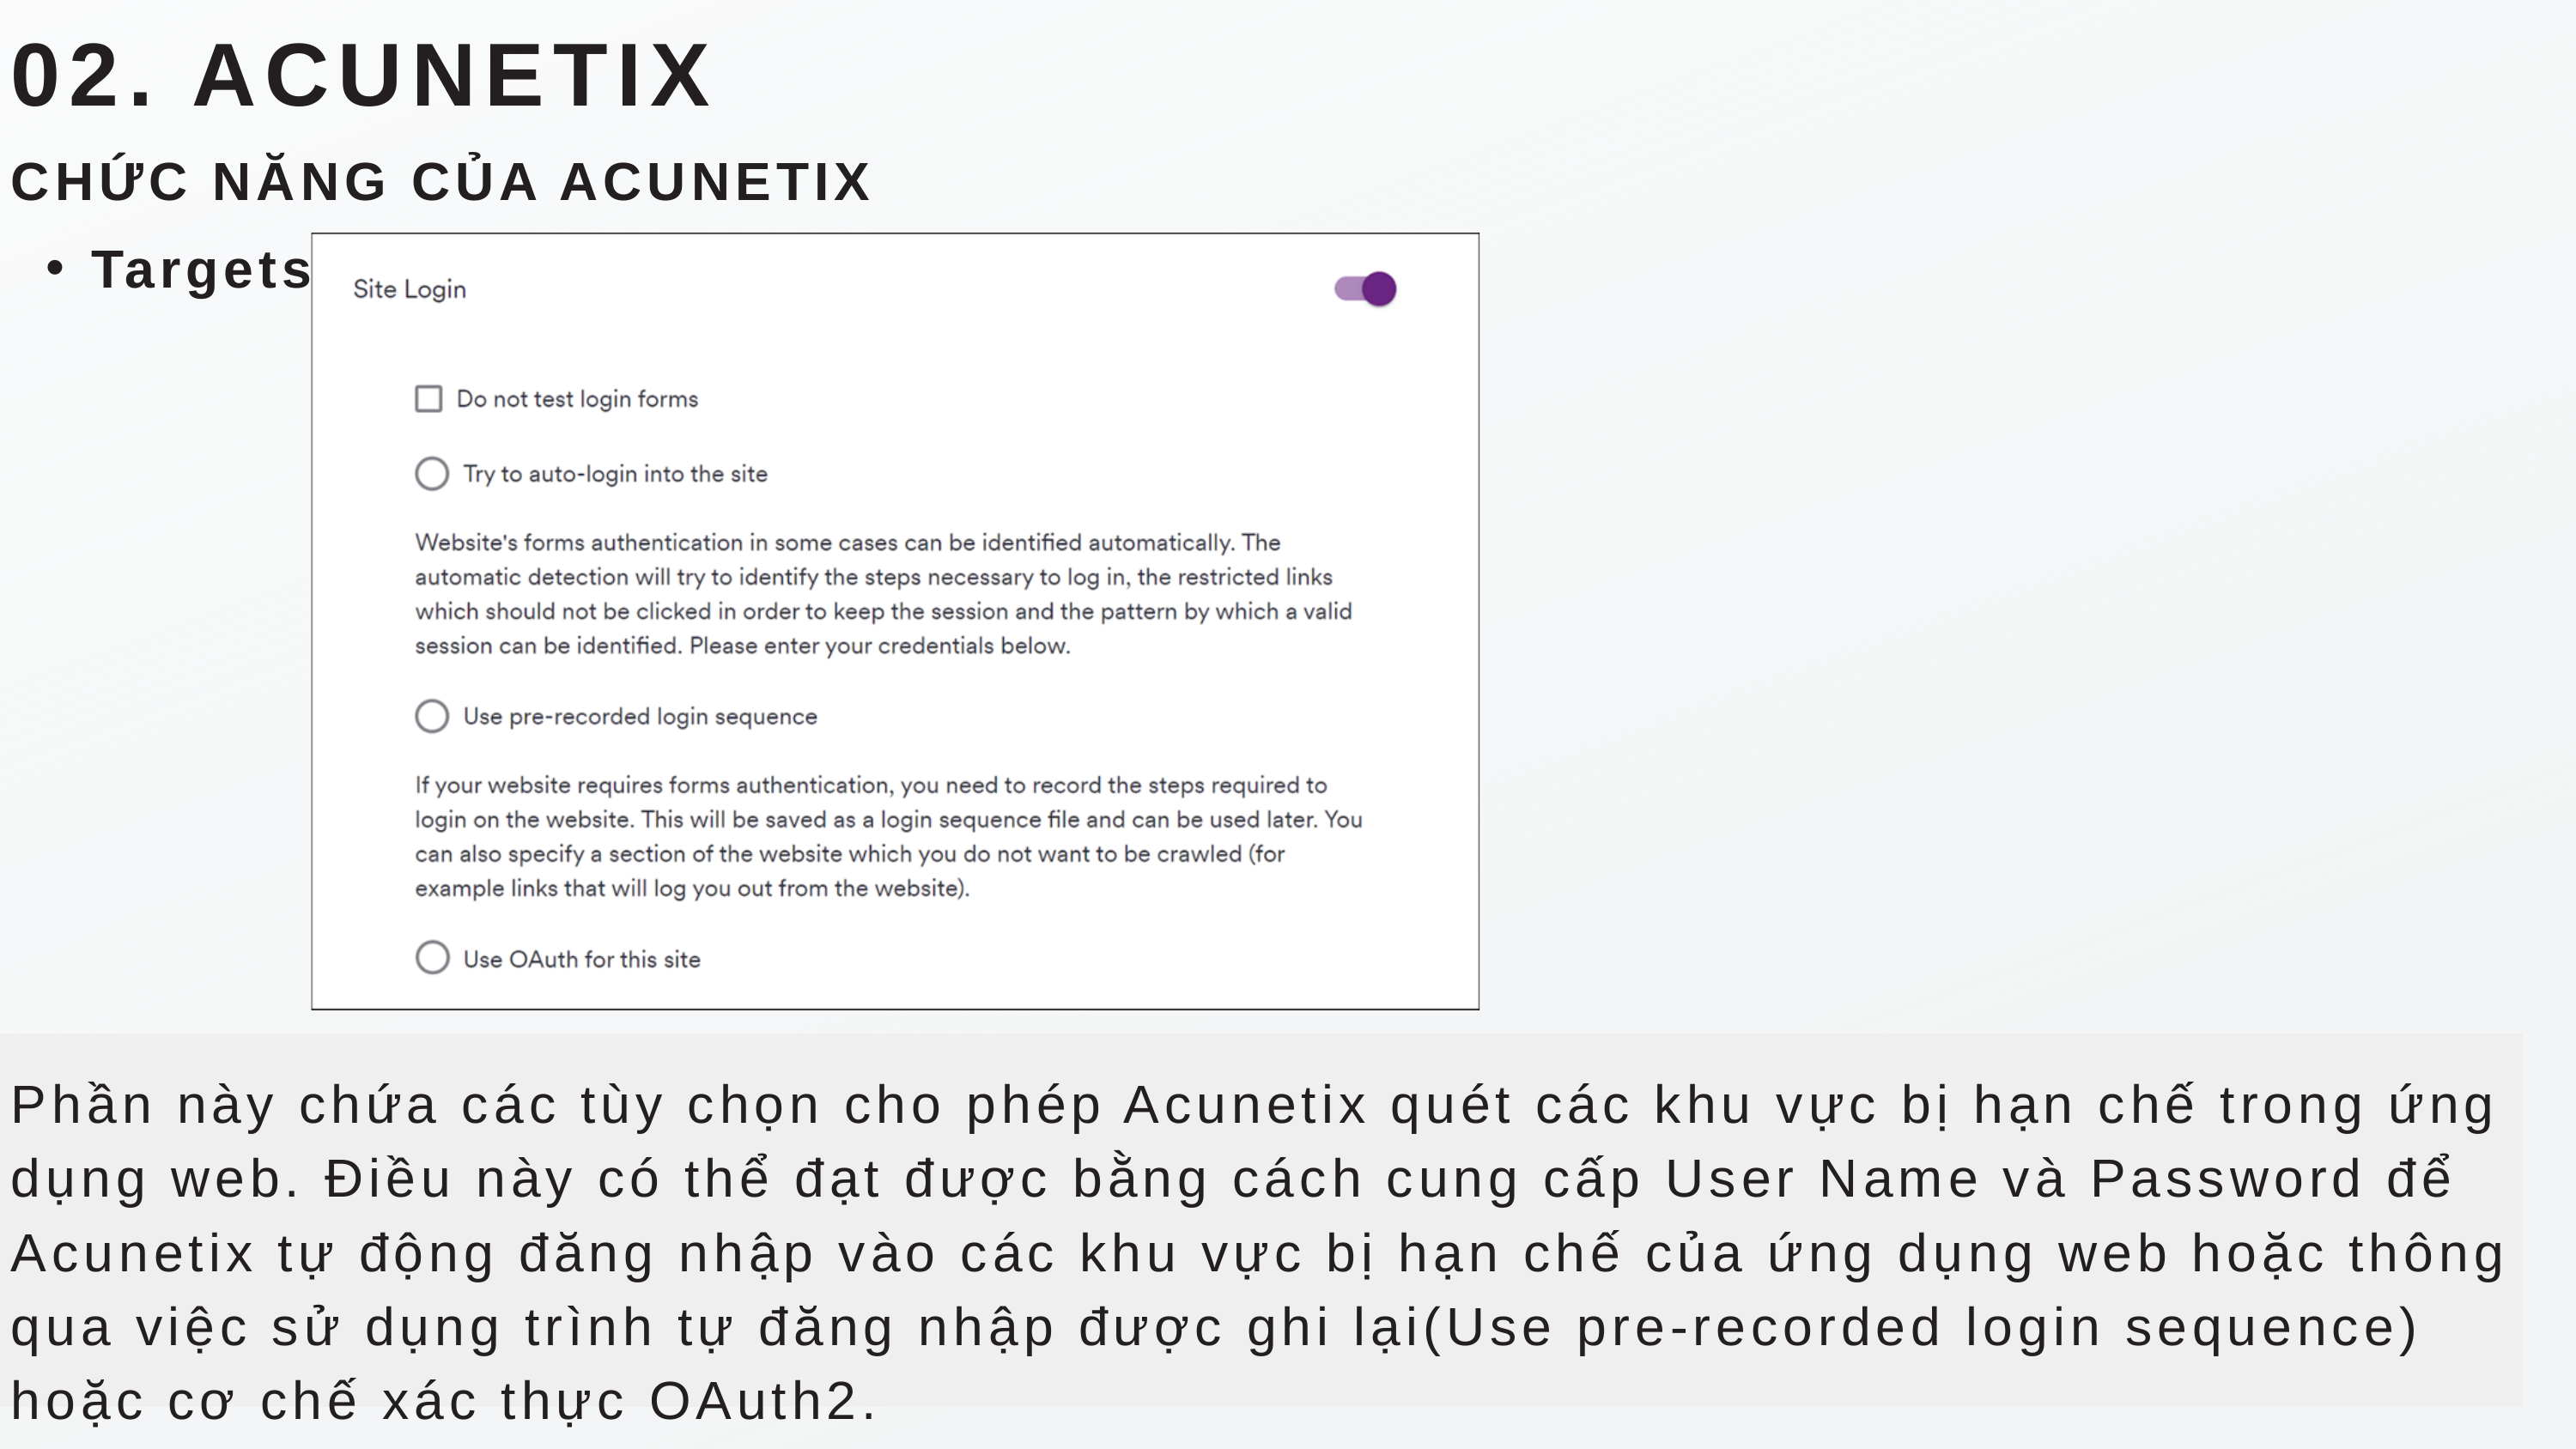

02. ACUNETIX
CHỨC NĂNG CỦA ACUNETIX
Targets

Phần này chứa các tùy chọn cho phép Acunetix quét các khu vực bị hạn chế trong ứng dụng web. Điều này có thể đạt được bằng cách cung cấp User Name và Password để Acunetix tự động đăng nhập vào các khu vực bị hạn chế của ứng dụng web hoặc thông qua việc sử dụng trình tự đăng nhập được ghi lại(Use pre-recorded login sequence) hoặc cơ chế xác thực OAuth2.